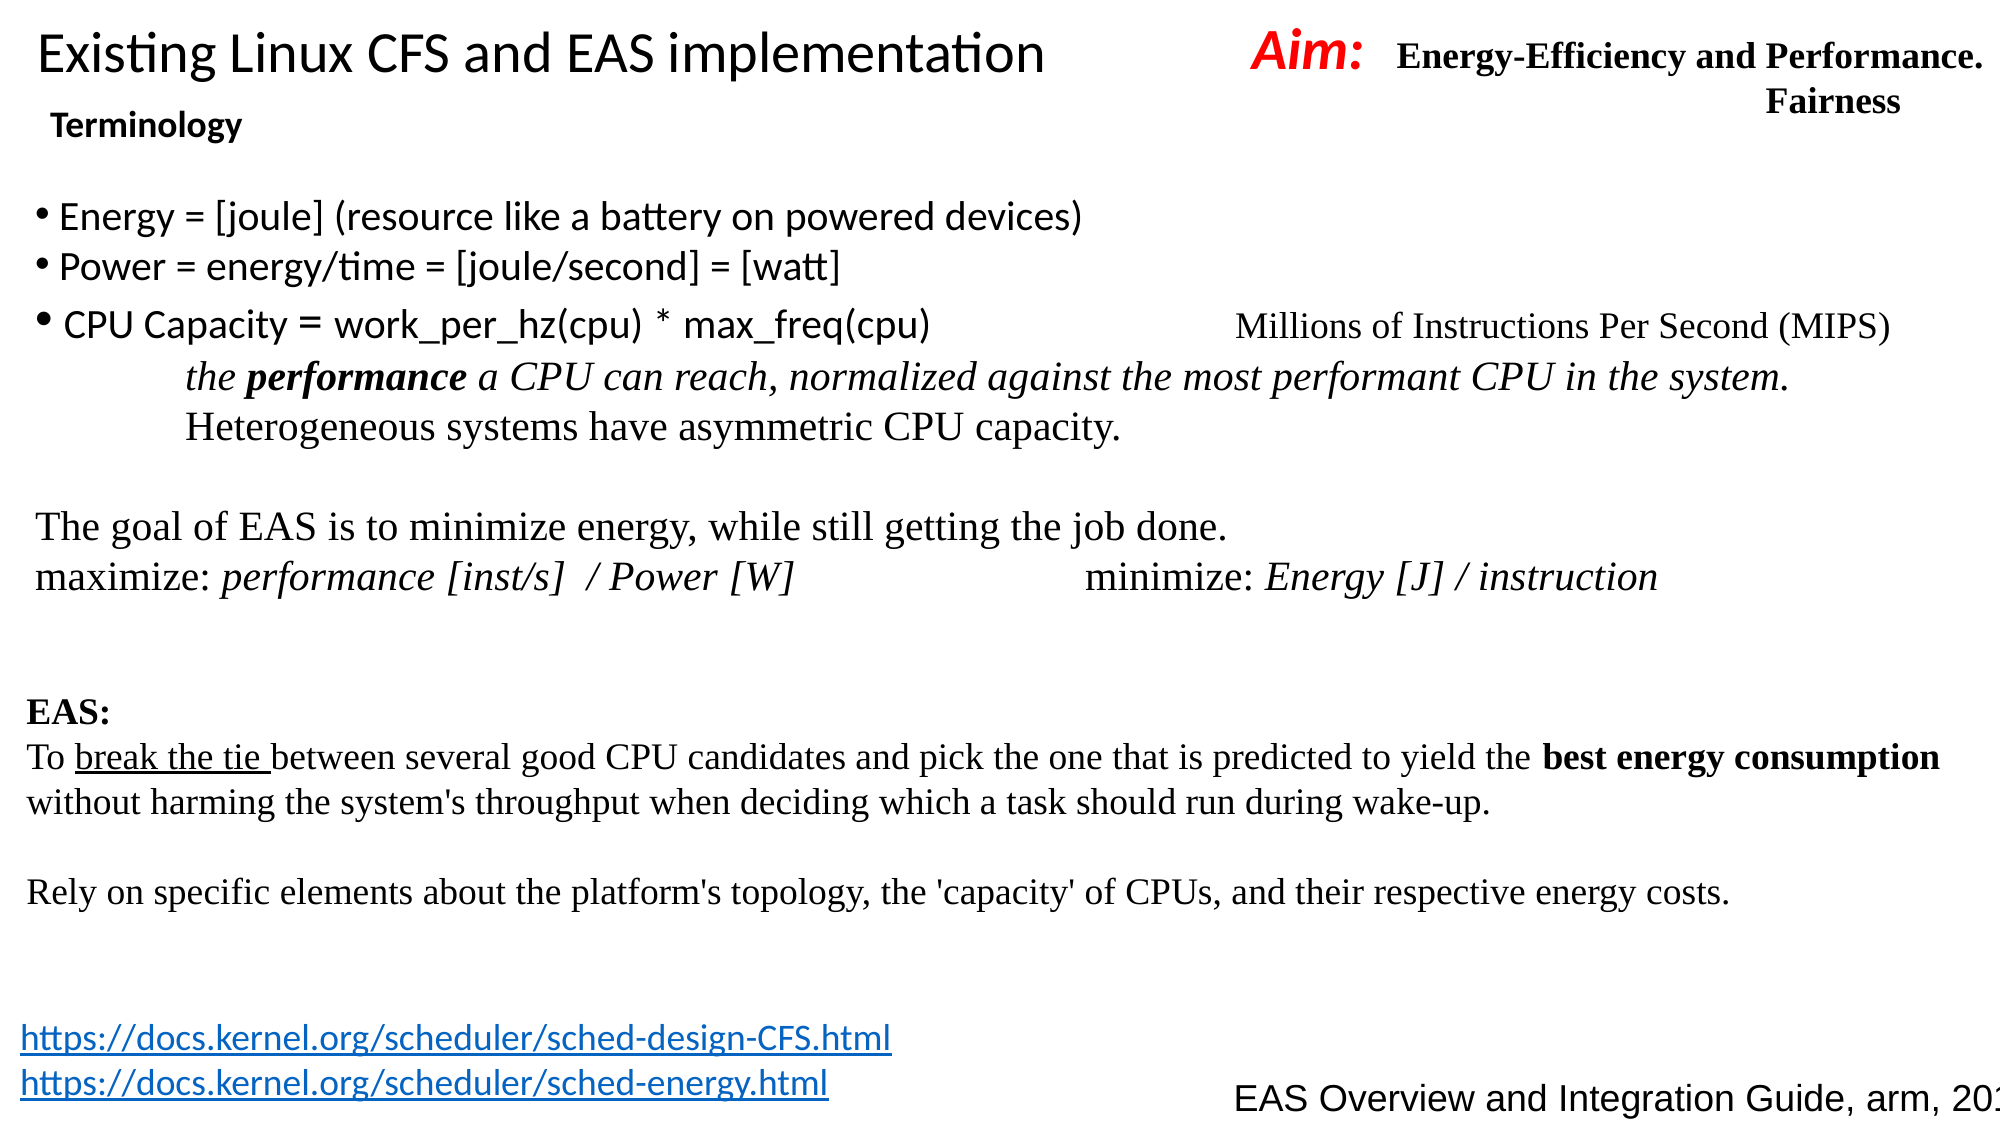

Existing Linux CFS and EAS implementation
Aim:
Energy-Efficiency and

Performance.
Fairness

Terminology

 Energy = [joule] (resource like a battery on powered devices)
 Power = energy/time = [joule/second] = [watt]
 CPU Capacity = work_per_hz(cpu) * max_freq(cpu)			Millions of Instructions Per Second (MIPS)
	the performance a CPU can reach, normalized against the most performant CPU in the system.
	Heterogeneous systems have asymmetric CPU capacity.

The goal of EAS is to minimize energy, while still getting the job done.
maximize: performance [inst/s]  / Power [W]  		minimize: Energy [J] / instruction

EAS:
To break the tie between several good CPU candidates and pick the one that is predicted to yield the best energy consumption without harming the system's throughput when deciding which a task should run during wake-up.

Rely on specific elements about the platform's topology, the 'capacity' of CPUs, and their respective energy costs.

https://docs.kernel.org/scheduler/sched-design-CFS.html
https://docs.kernel.org/scheduler/sched-energy.html

EAS Overview and Integration Guide, arm, 2018